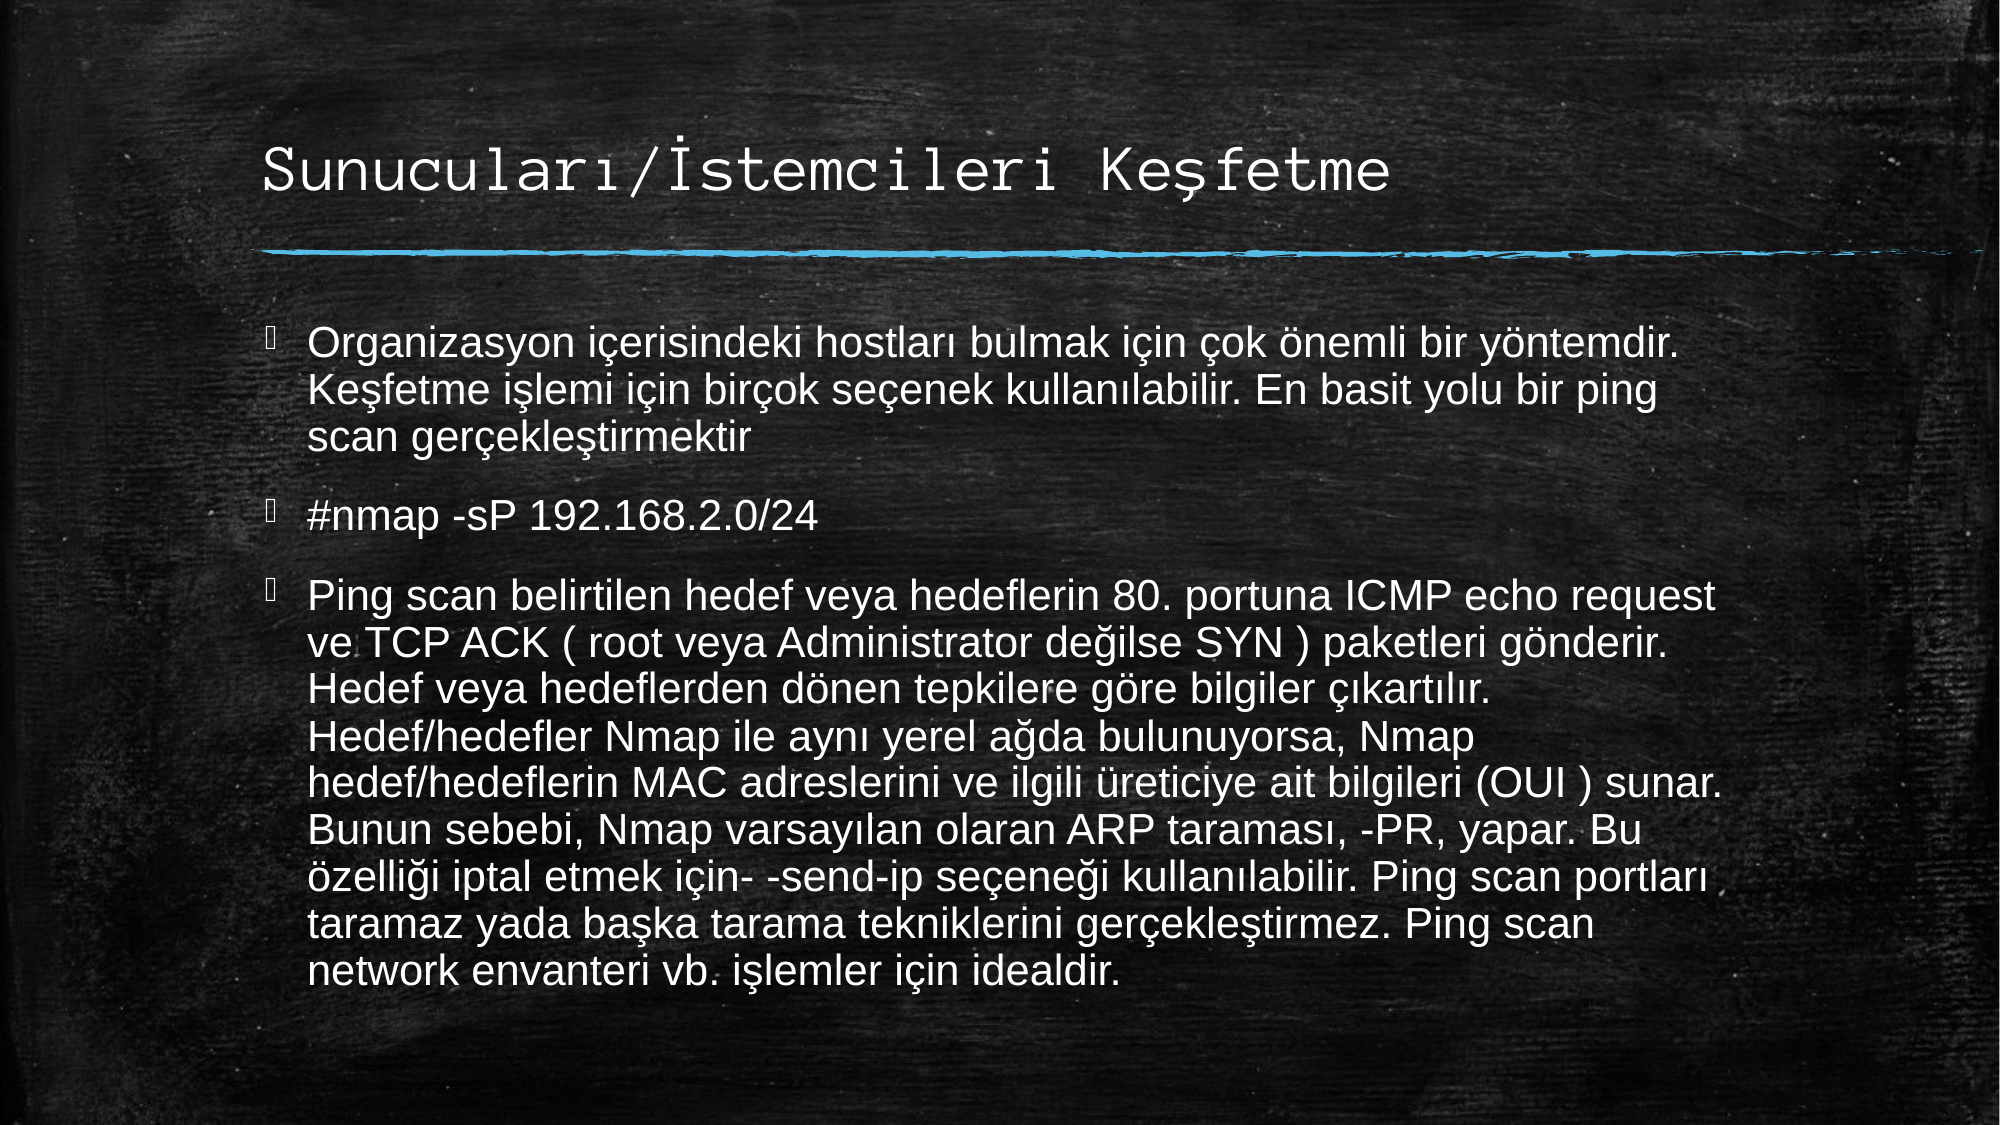

# Sunucuları/İstemcileri Keşfetme
Organizasyon içerisindeki hostları bulmak için çok önemli bir yöntemdir. Keşfetme işlemi için birçok seçenek kullanılabilir. En basit yolu bir ping scan gerçekleştirmektir
#nmap -sP 192.168.2.0/24
Ping scan belirtilen hedef veya hedeflerin 80. portuna ICMP echo request ve TCP ACK ( root veya Administrator değilse SYN ) paketleri gönderir. Hedef veya hedeflerden dönen tepkilere göre bilgiler çıkartılır. Hedef/hedefler Nmap ile aynı yerel ağda bulunuyorsa, Nmap hedef/hedeflerin MAC adreslerini ve ilgili üreticiye ait bilgileri (OUI ) sunar. Bunun sebebi, Nmap varsayılan olaran ARP taraması, -PR, yapar. Bu özelliği iptal etmek için- -send-ip seçeneği kullanılabilir. Ping scan portları taramaz yada başka tarama tekniklerini gerçekleştirmez. Ping scan network envanteri vb. işlemler için idealdir.